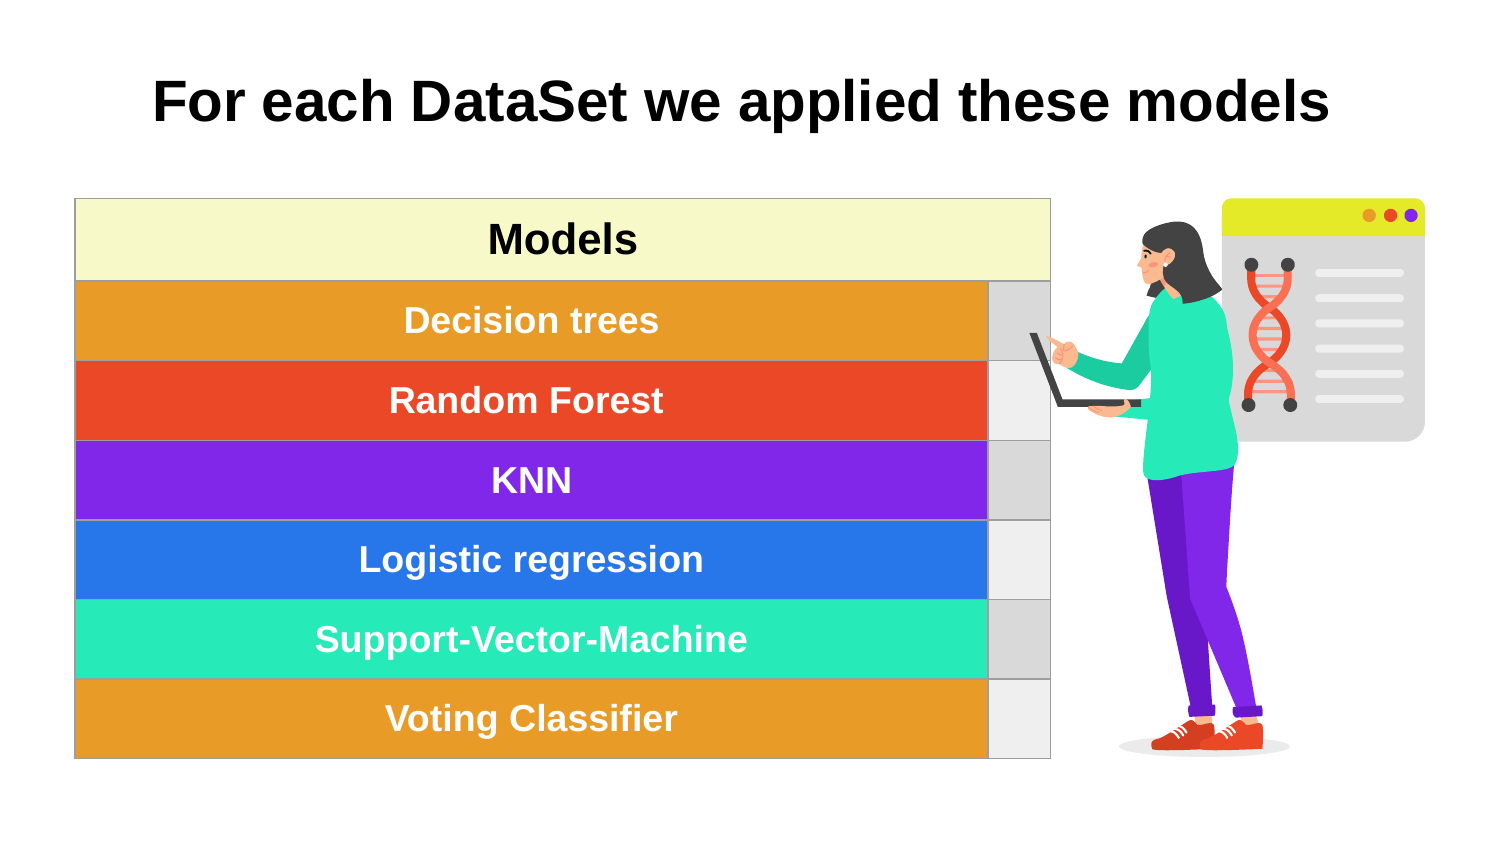

# For each DataSet we applied these models

| Models |  |
| --- | --- |
| Decision trees |  |
| Random Forest |  |
| KNN |  |
| Logistic regression |  |
| Support-Vector-Machine |  |
| Voting Classifier |  |